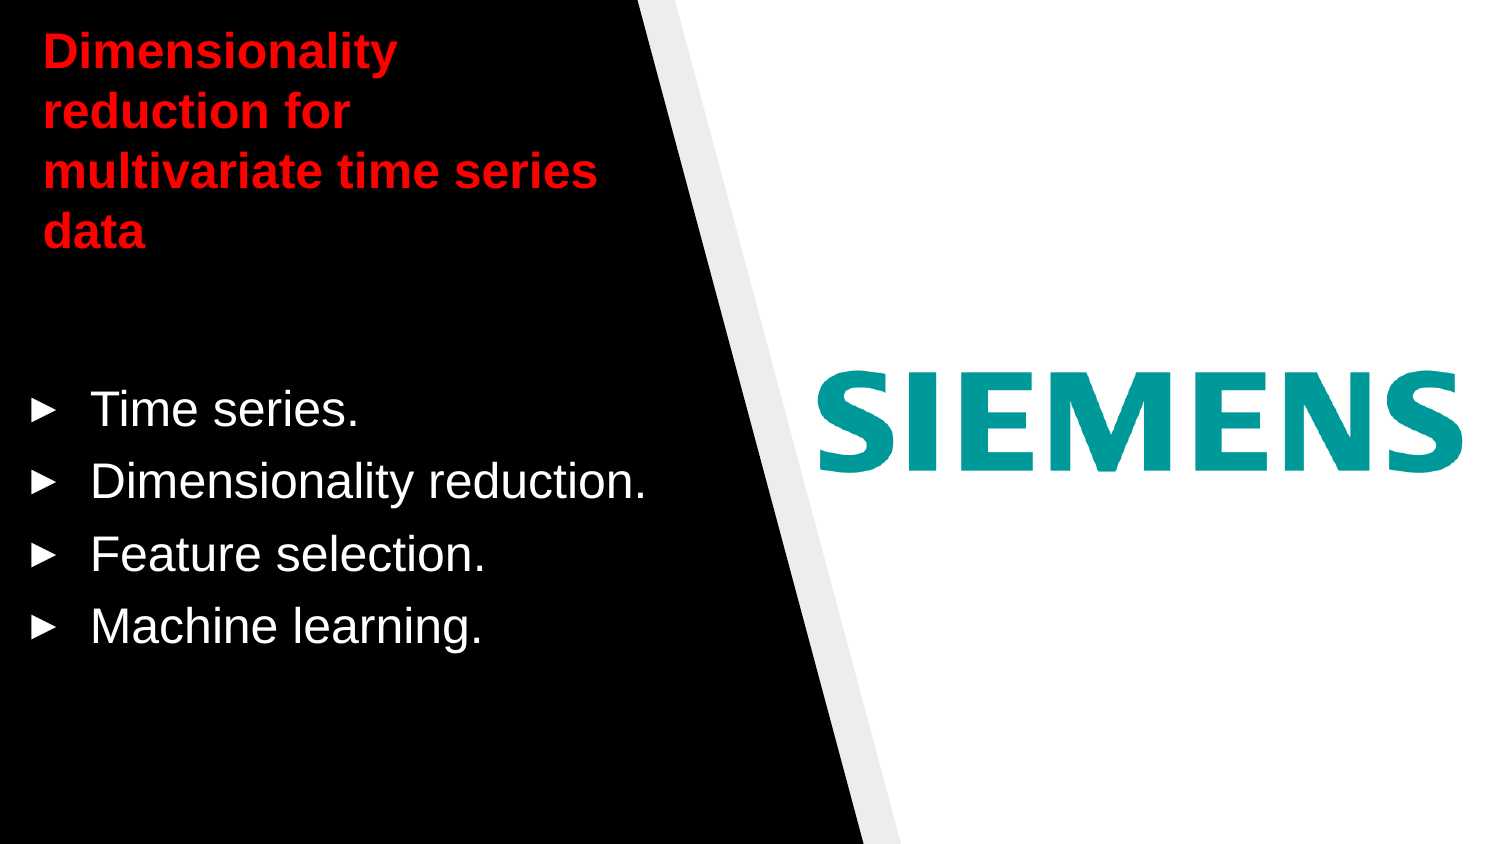

# Dimensionality reduction for multivariate time series data
Time series.
Dimensionality reduction.
Feature selection.
Machine learning.